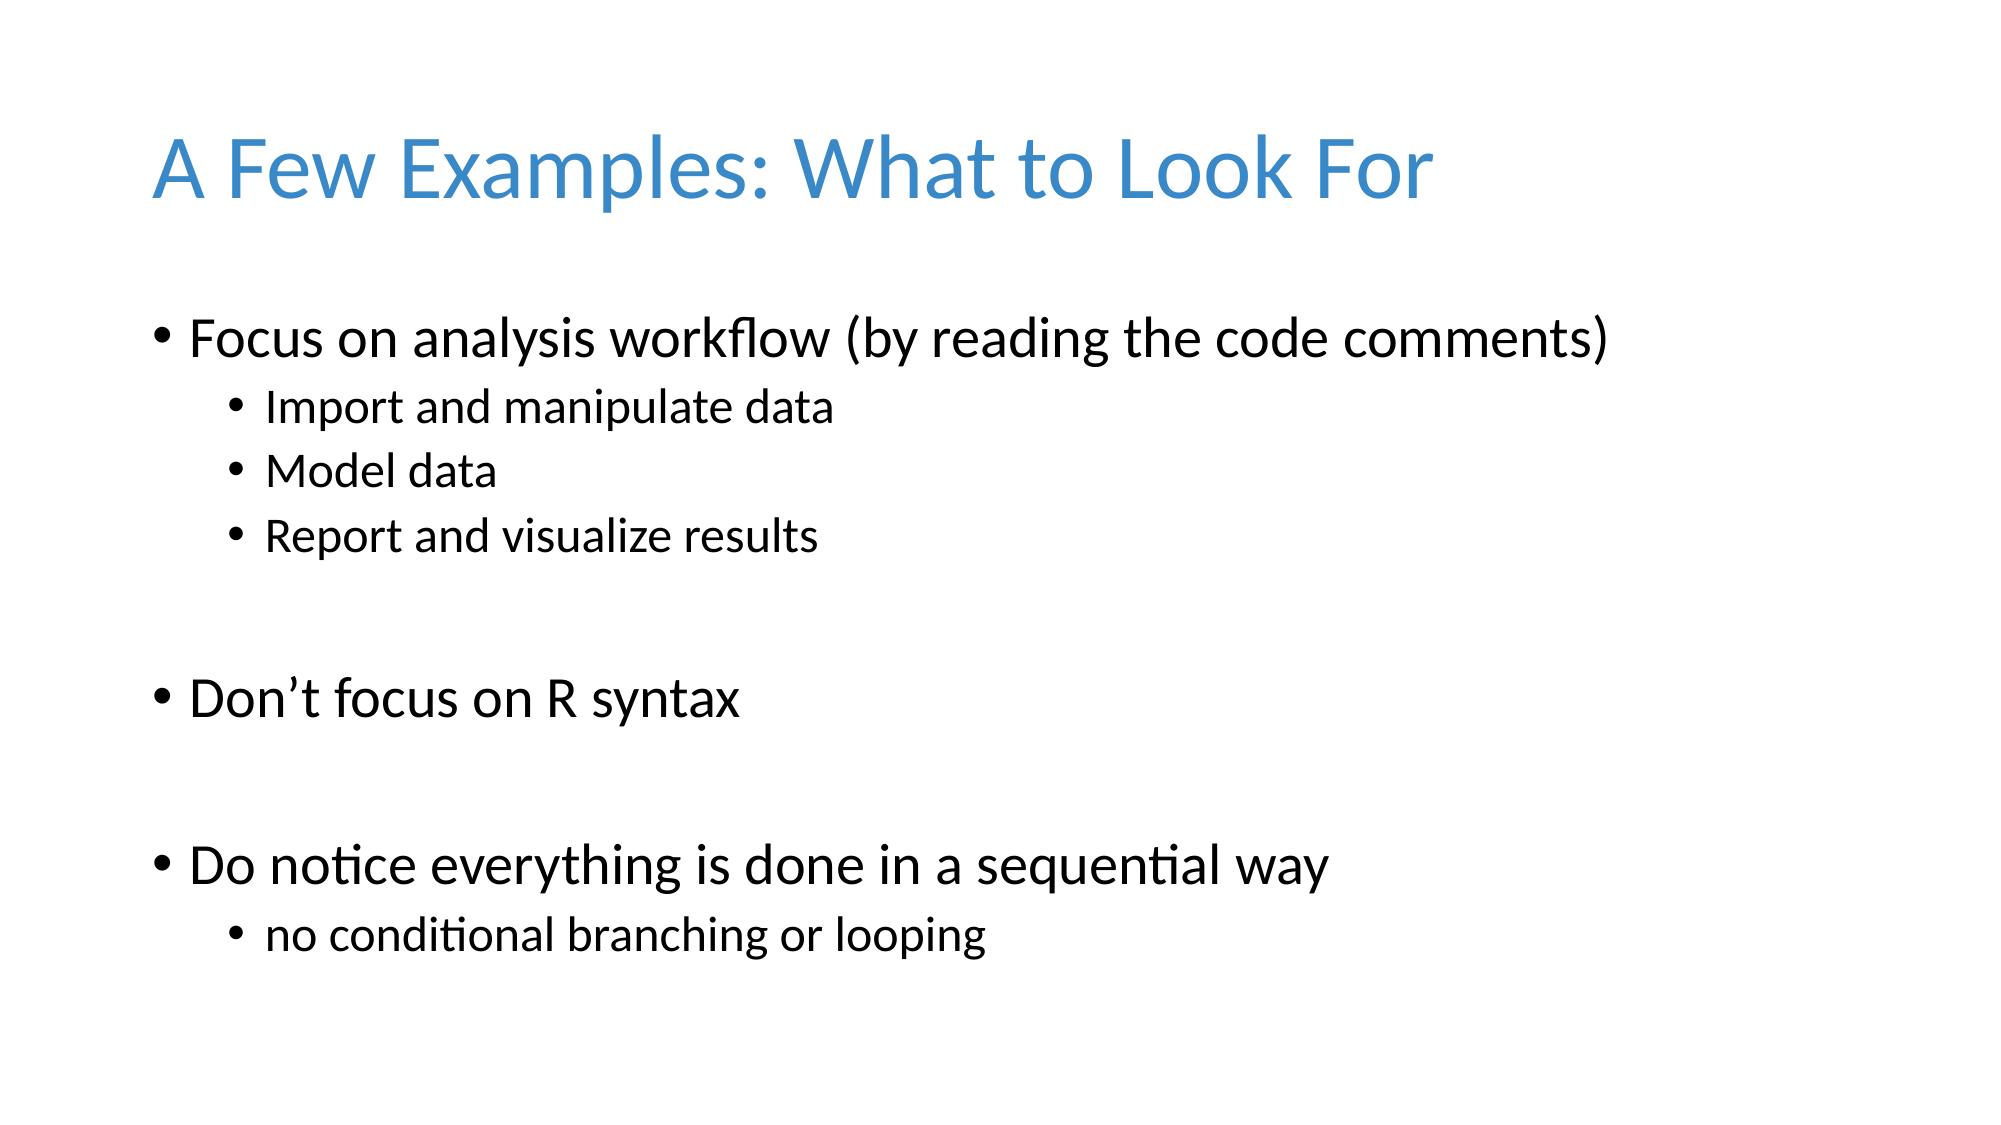

# A Few Examples: What to Look For
Focus on analysis workflow (by reading the code comments)
Import and manipulate data
Model data
Report and visualize results

Don’t focus on R syntax

Do notice everything is done in a sequential way
no conditional branching or looping